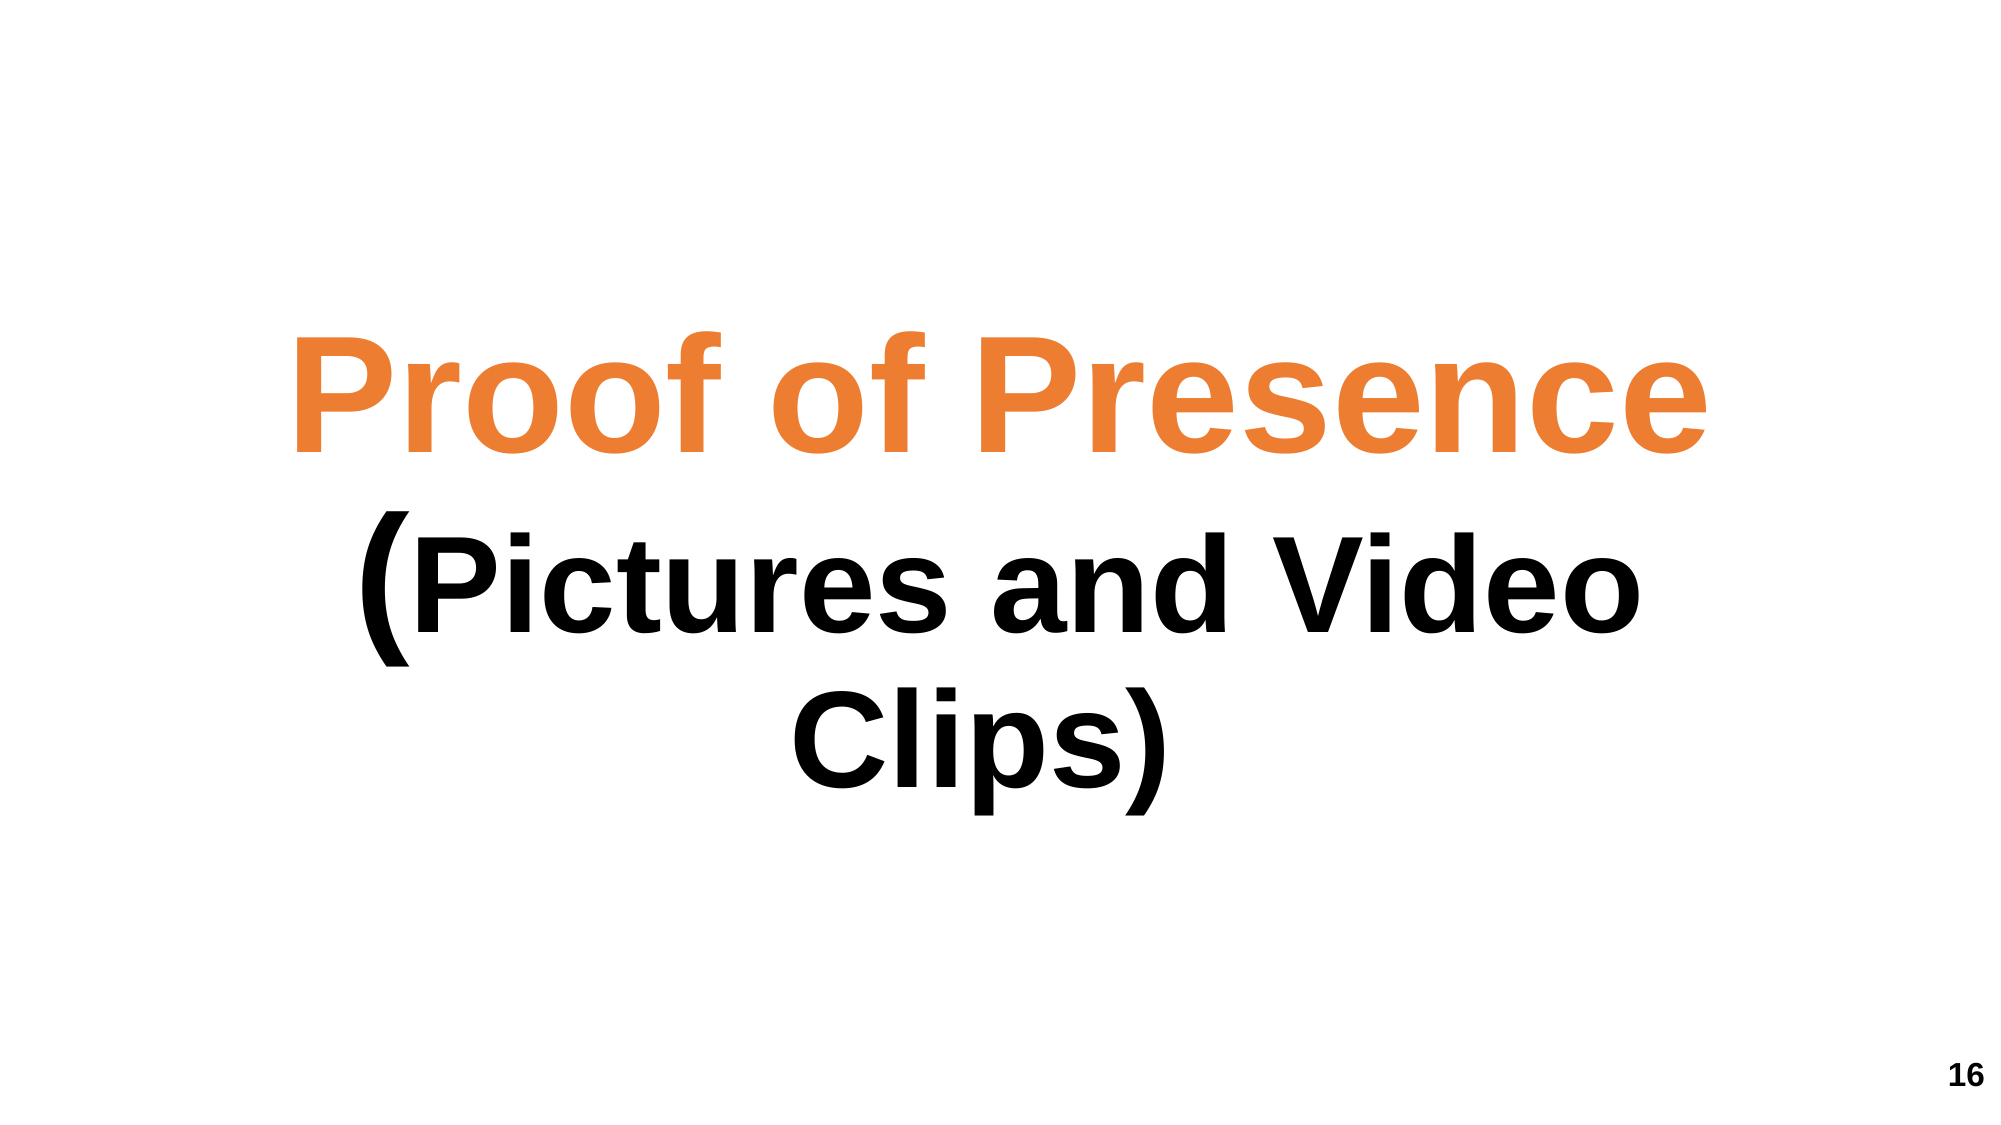

# Proof of Presence (Pictures and Video Clips)
16